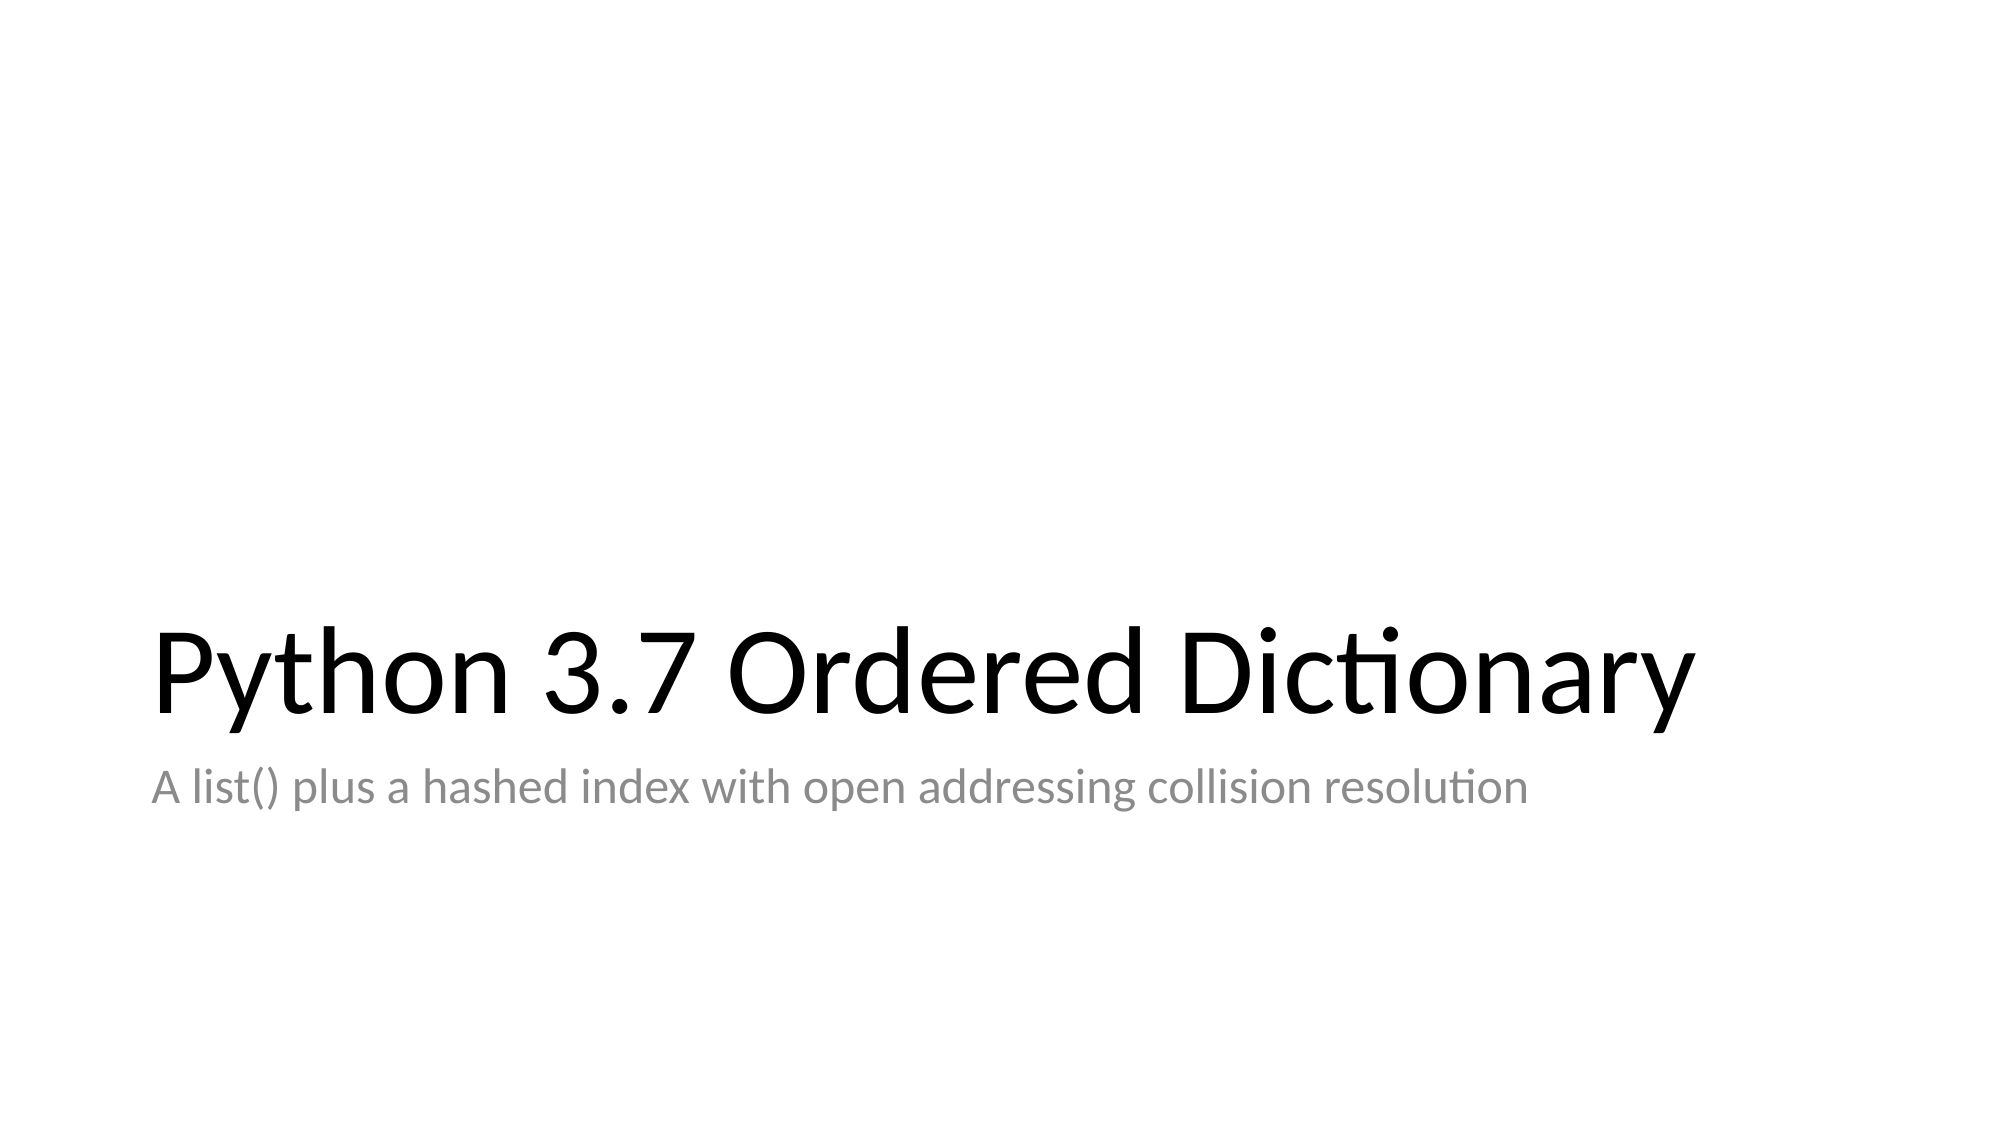

# Python 3.7 Ordered Dictionary
A list() plus a hashed index with open addressing collision resolution